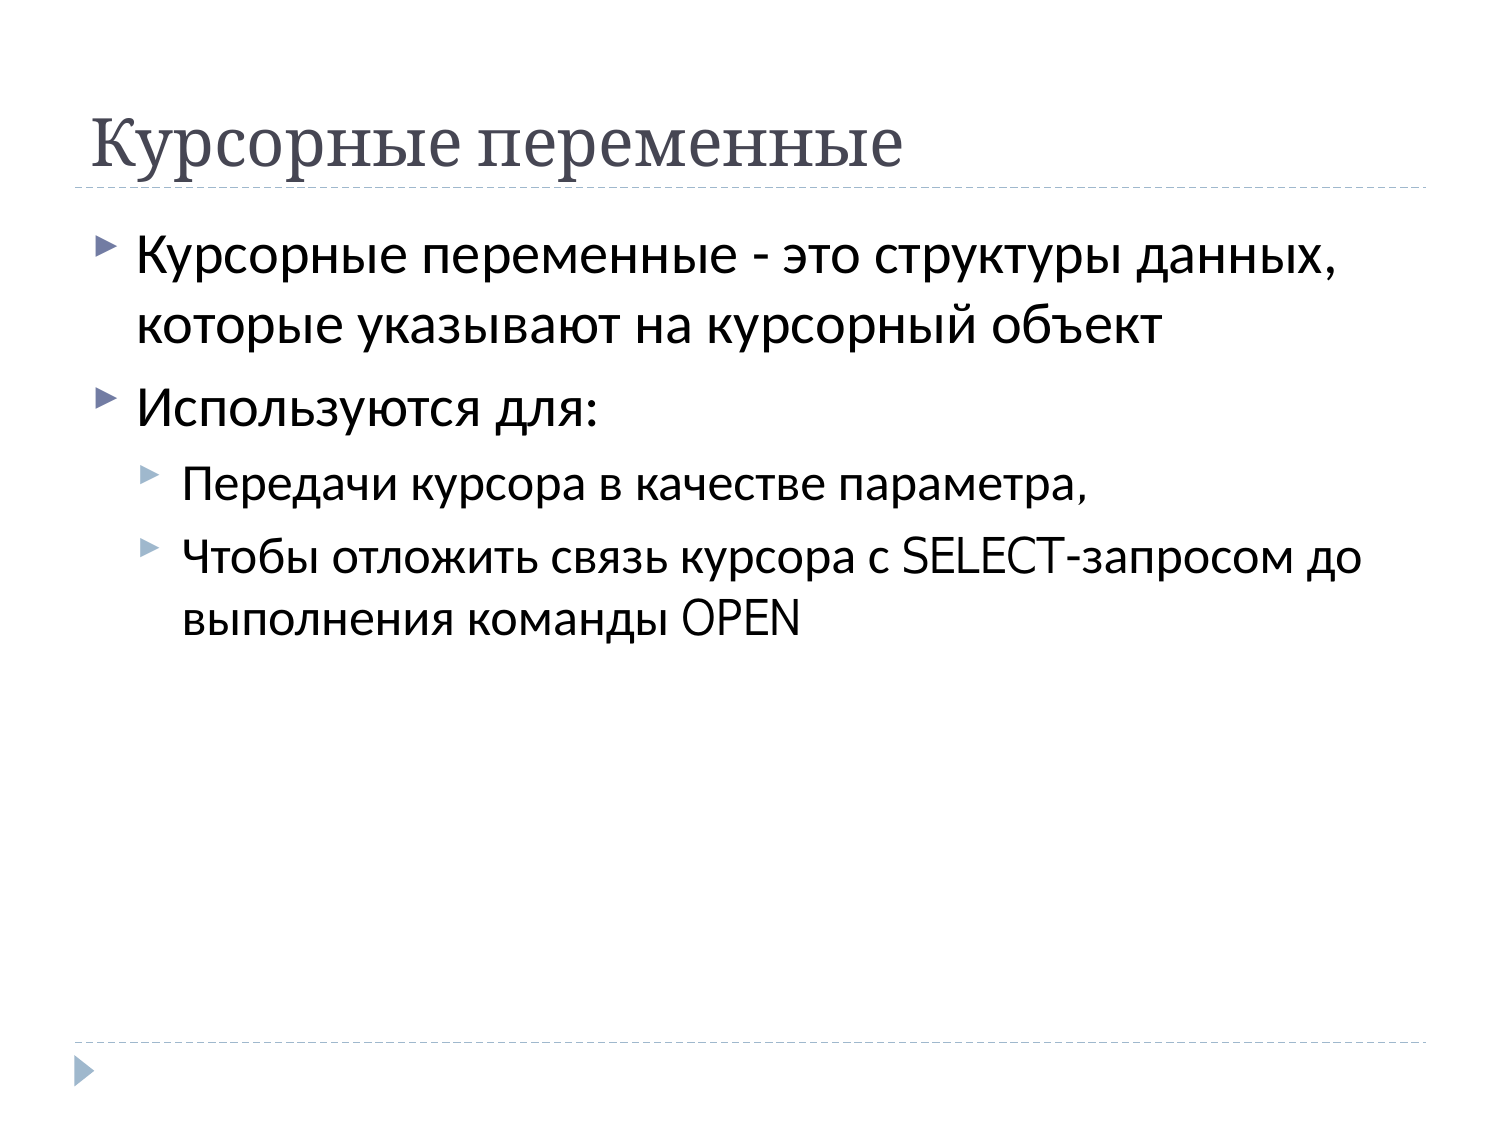

# Курсорные переменные
Курсорные переменные - это структуры данных, которые указывают на курсорный объект
Используются для:
Передачи курсора в качестве параметра,
Чтобы отложить связь курсора с SELECT-запросом до выполнения команды OPEN